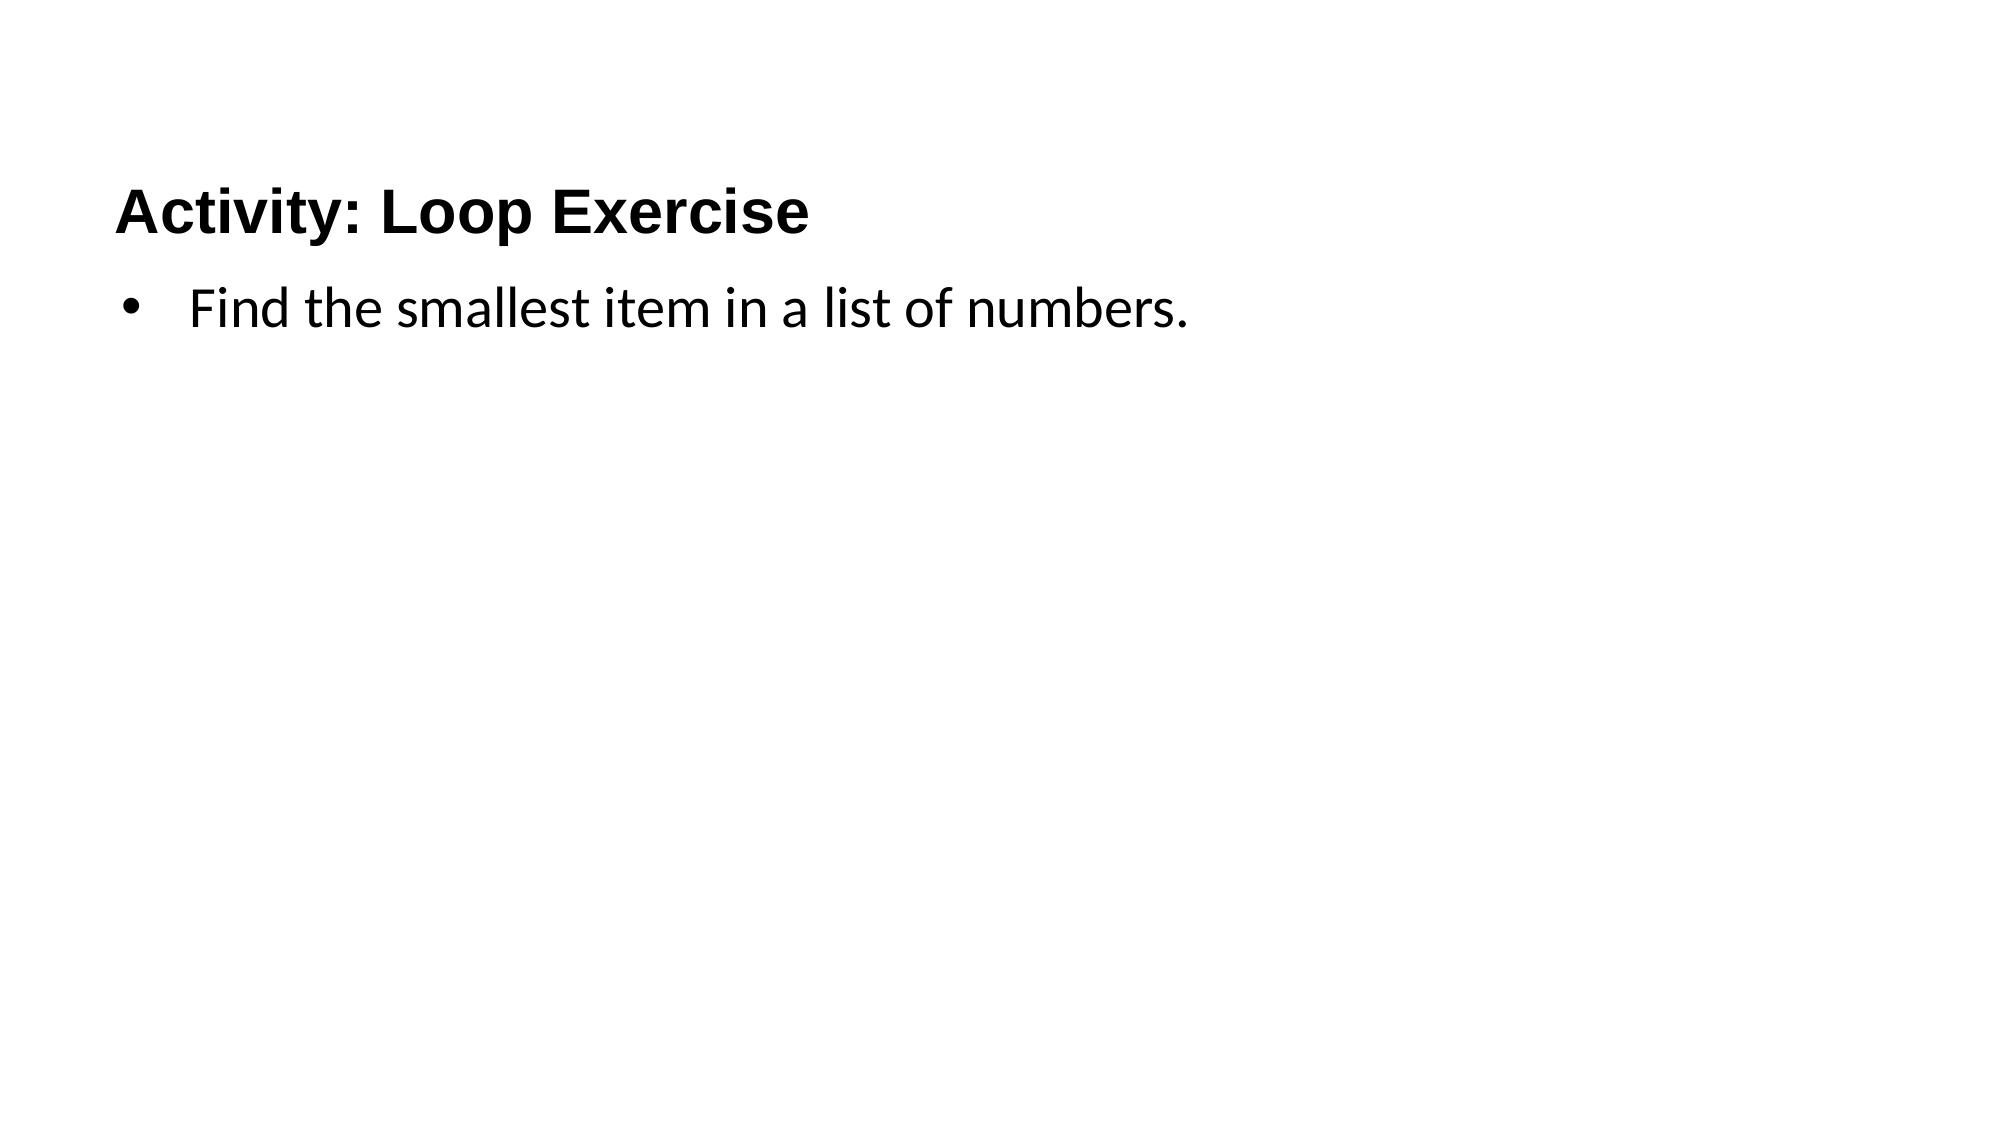

# Activity: Loop Exercise
Find the smallest item in a list of numbers.